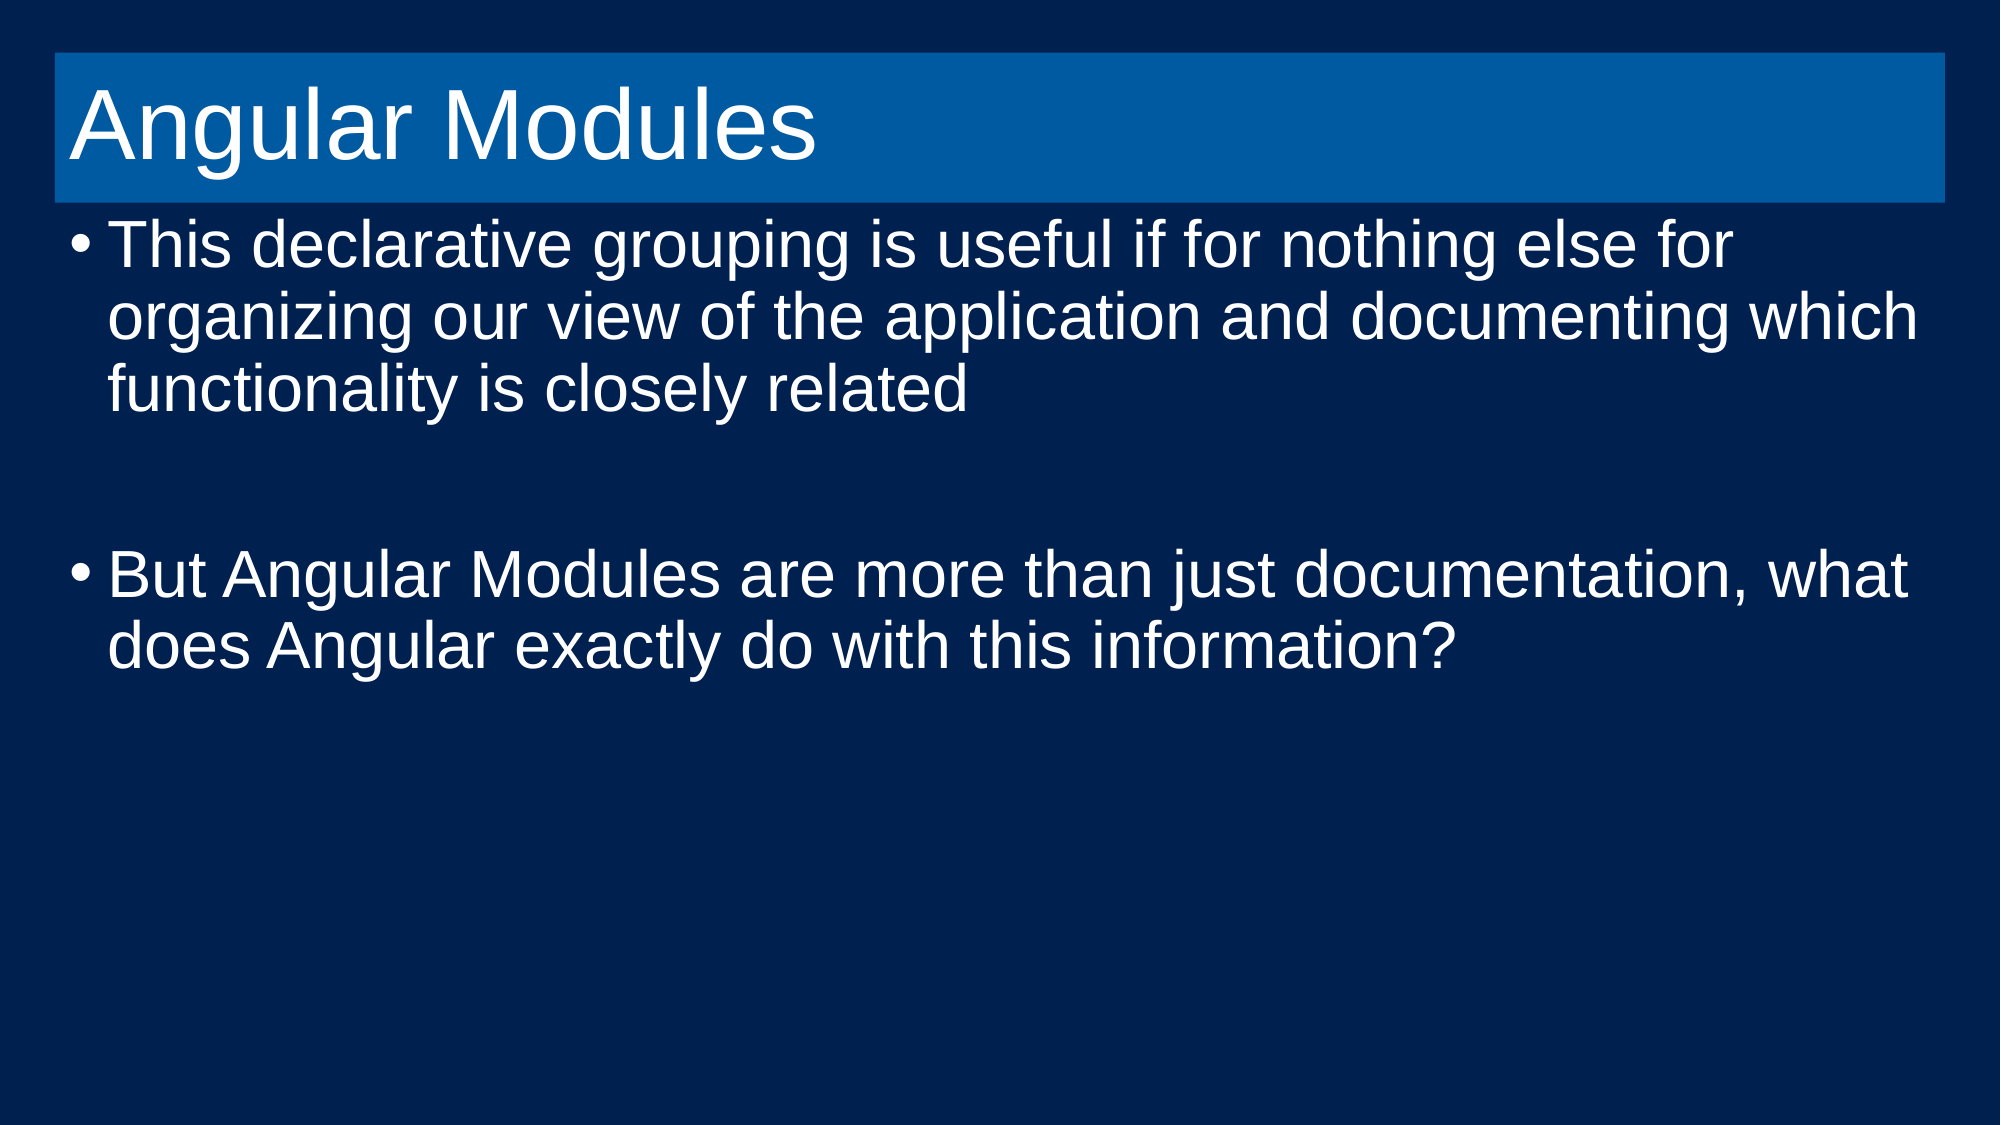

# Angular Modules
This declarative grouping is useful if for nothing else for organizing our view of the application and documenting which functionality is closely related

But Angular Modules are more than just documentation, what does Angular exactly do with this information?